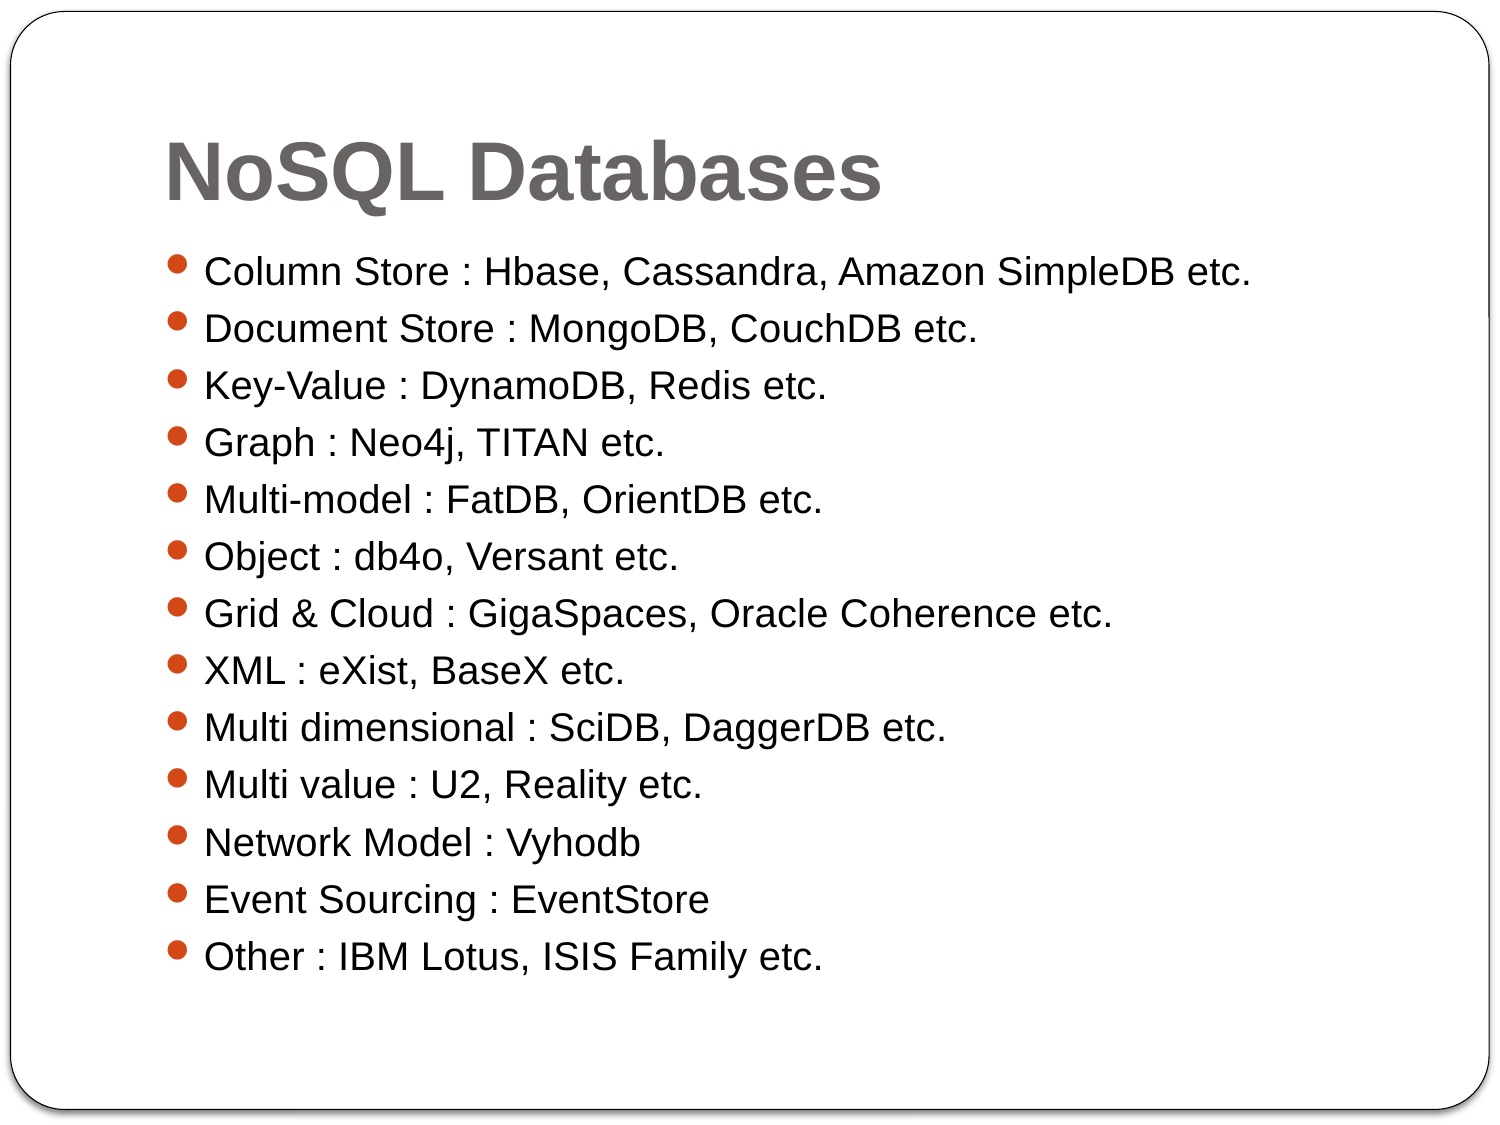

# NoSQL Databases
Column Store : Hbase, Cassandra, Amazon SimpleDB etc.
Document Store : MongoDB, CouchDB etc.
Key-Value : DynamoDB, Redis etc.
Graph : Neo4j, TITAN etc.
Multi-model : FatDB, OrientDB etc.
Object : db4o, Versant etc.
Grid & Cloud : GigaSpaces, Oracle Coherence etc.
XML : eXist, BaseX etc.
Multi dimensional : SciDB, DaggerDB etc.
Multi value : U2, Reality etc.
Network Model : Vyhodb
Event Sourcing : EventStore
Other : IBM Lotus, ISIS Family etc.